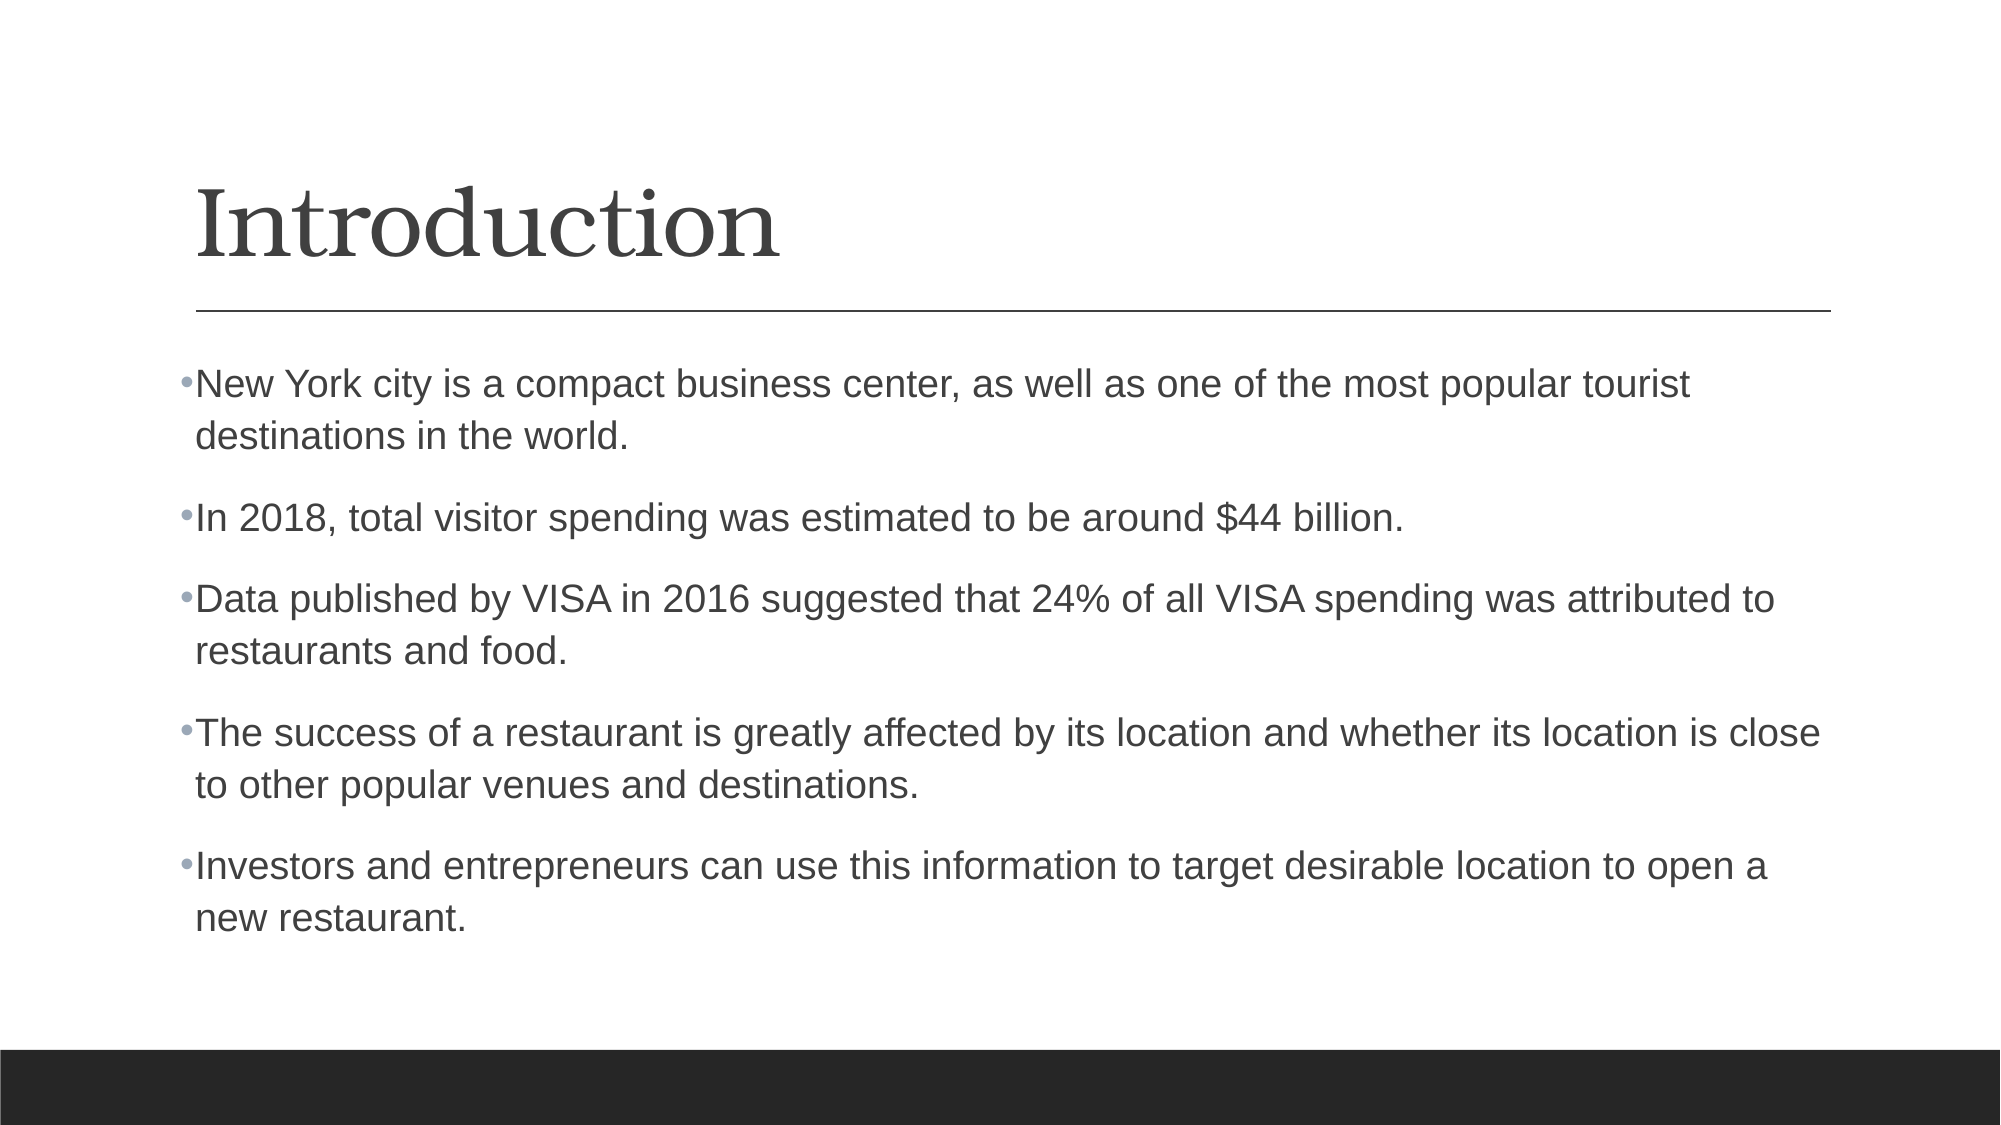

# Introduction
New York city is a compact business center, as well as one of the most popular tourist destinations in the world.
In 2018, total visitor spending was estimated to be around $44 billion.
Data published by VISA in 2016 suggested that 24% of all VISA spending was attributed to restaurants and food.
The success of a restaurant is greatly affected by its location and whether its location is close to other popular venues and destinations.
Investors and entrepreneurs can use this information to target desirable location to open a new restaurant.